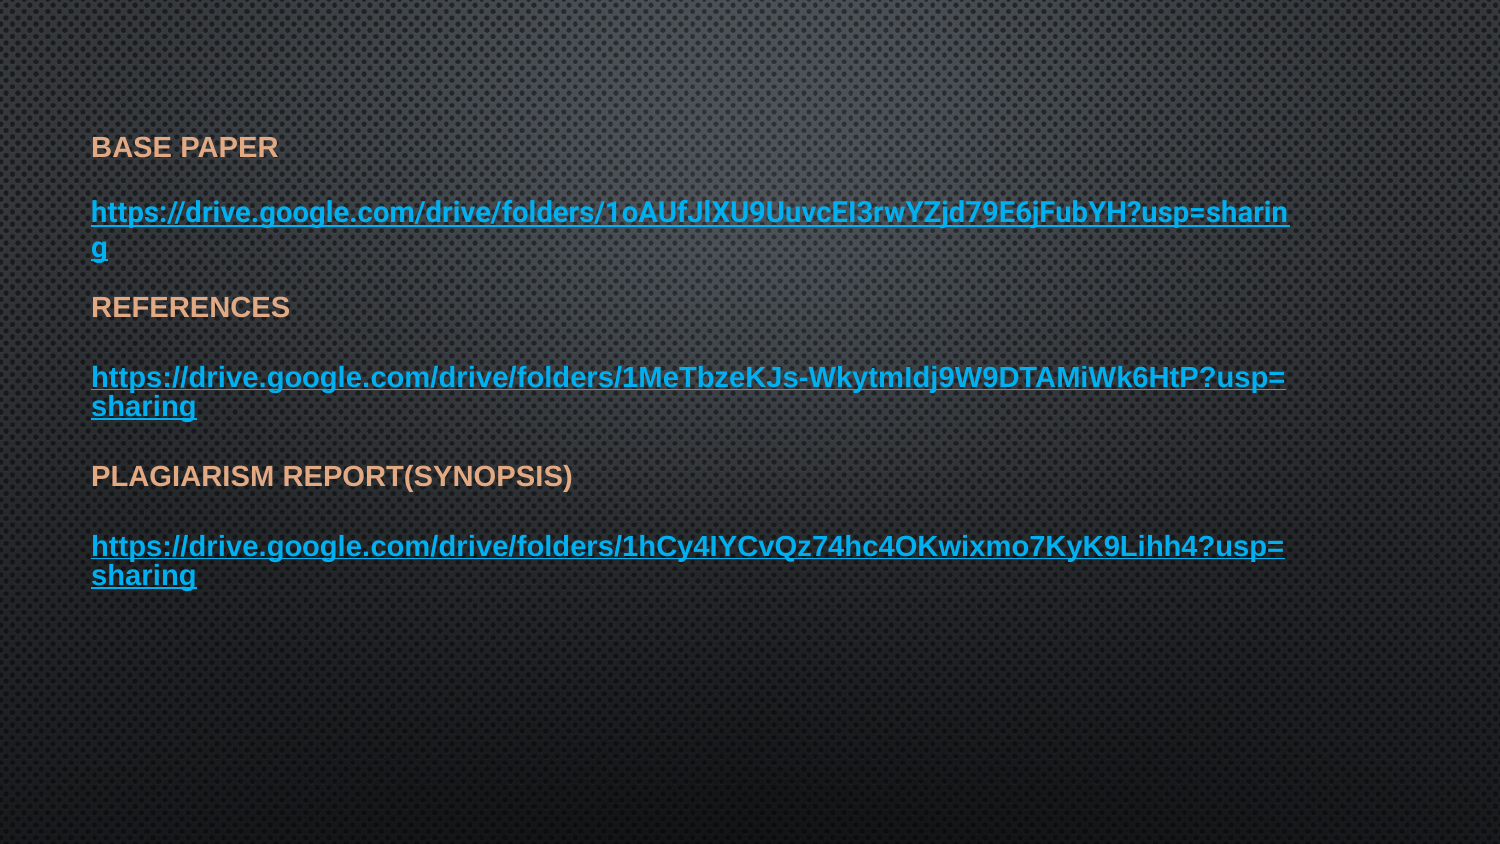

BASE PAPER
https://drive.google.com/drive/folders/1oAUfJlXU9UuvcEI3rwYZjd79E6jFubYH?usp=sharing
REFERENCES

https://drive.google.com/drive/folders/1MeTbzeKJs-WkytmIdj9W9DTAMiWk6HtP?usp=sharing
PLAGIARISM REPORT(SYNOPSIS)

https://drive.google.com/drive/folders/1hCy4IYCvQz74hc4OKwixmo7KyK9Lihh4?usp=sharing